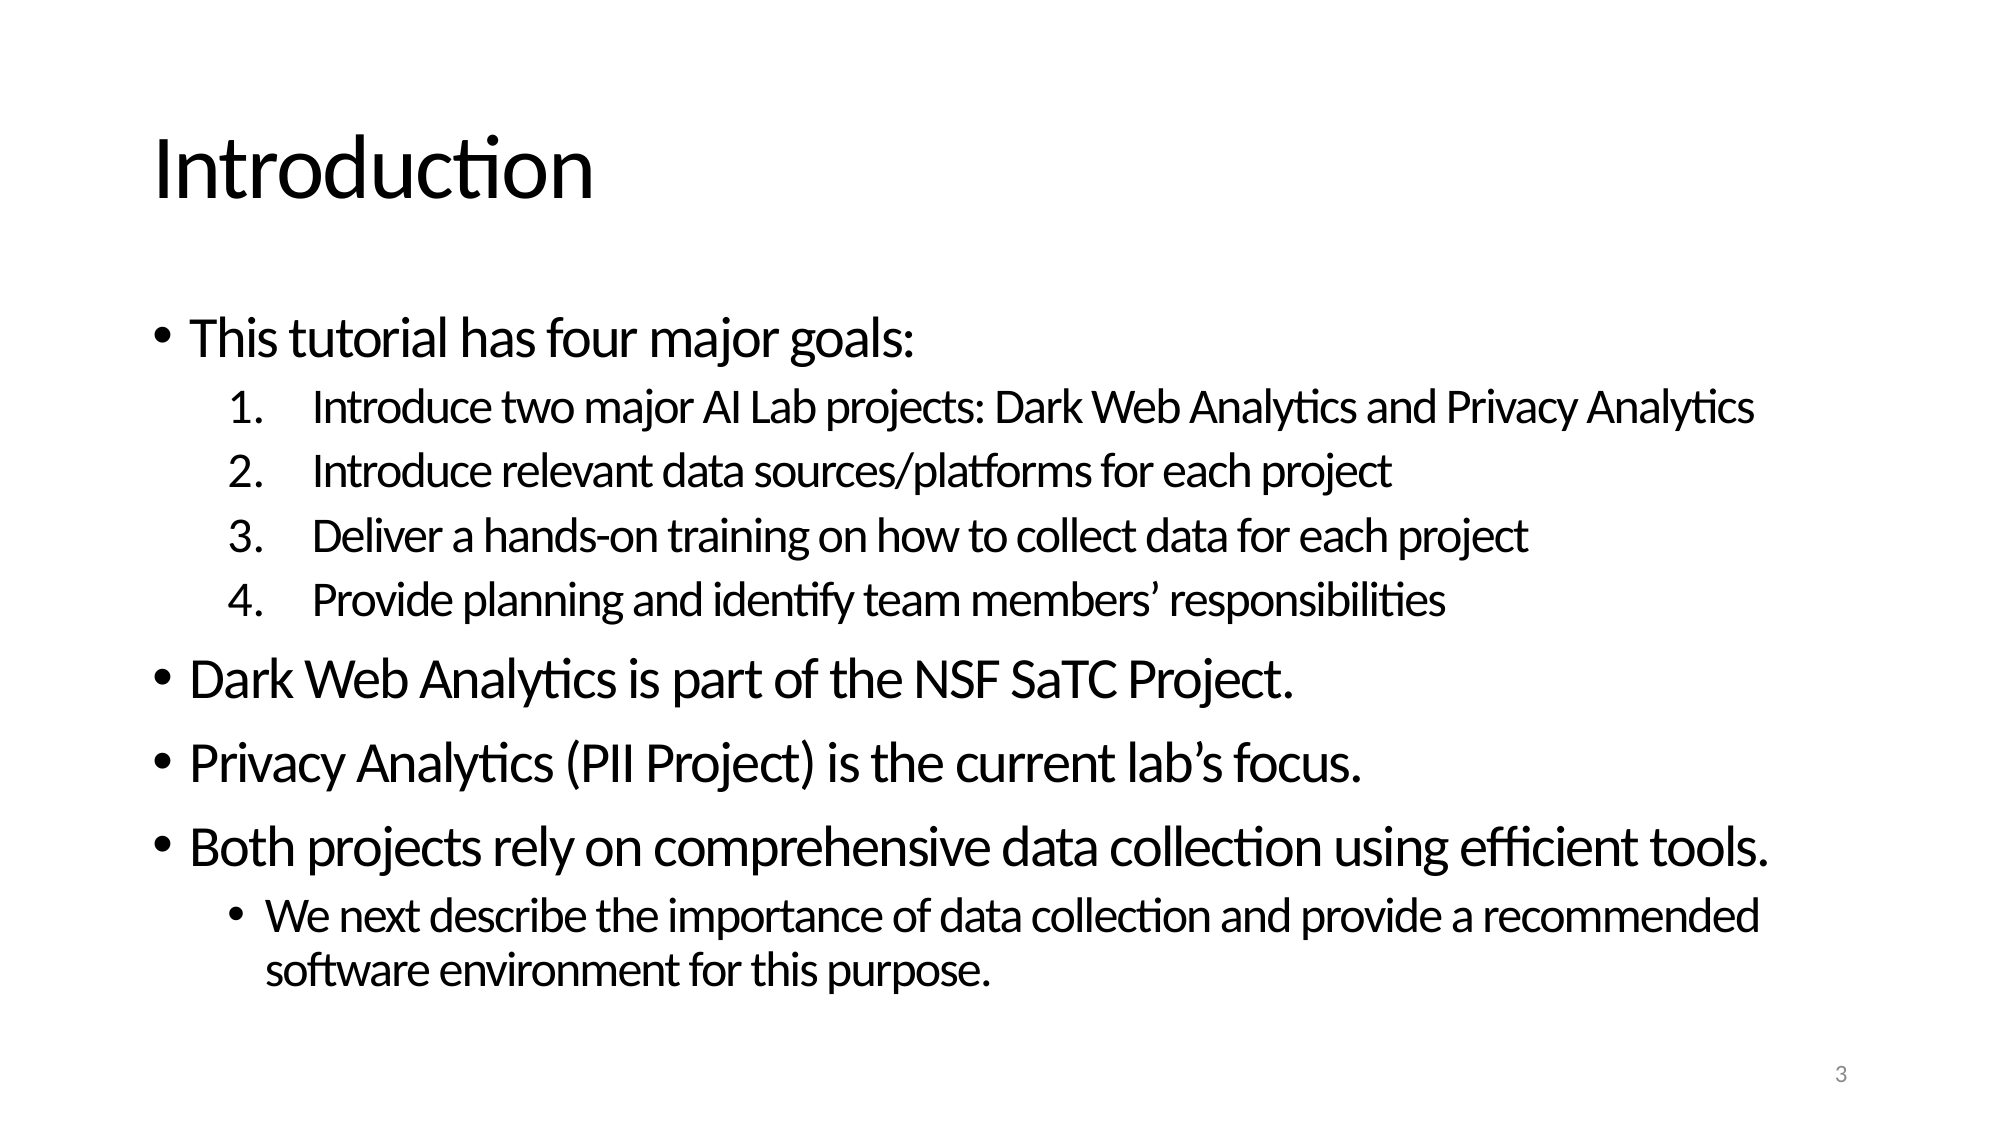

# Introduction
This tutorial has four major goals:
Introduce two major AI Lab projects: Dark Web Analytics and Privacy Analytics
Introduce relevant data sources/platforms for each project
Deliver a hands-on training on how to collect data for each project
Provide planning and identify team members’ responsibilities
Dark Web Analytics is part of the NSF SaTC Project.
Privacy Analytics (PII Project) is the current lab’s focus.
Both projects rely on comprehensive data collection using efficient tools.
We next describe the importance of data collection and provide a recommended software environment for this purpose.
3